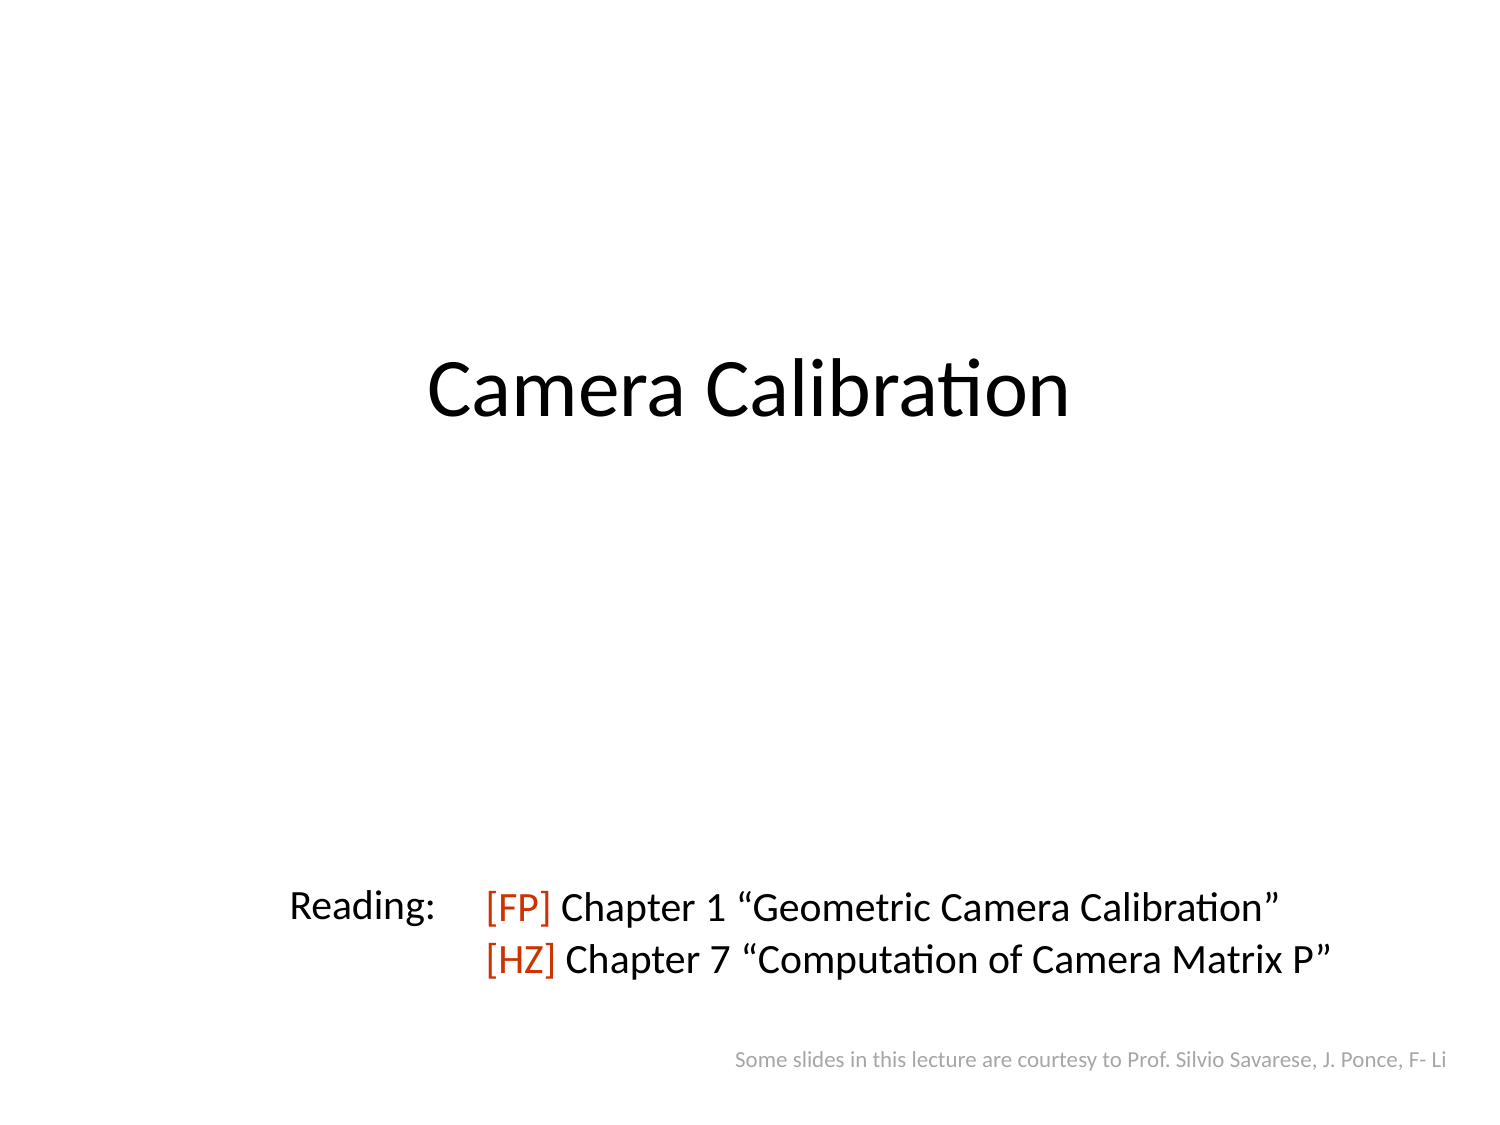

# Camera Calibration
Reading:
[FP] Chapter 1 “Geometric Camera Calibration”
[HZ] Chapter 7 “Computation of Camera Matrix P”
Some slides in this lecture are courtesy to Prof. Silvio Savarese, J. Ponce, F- Li